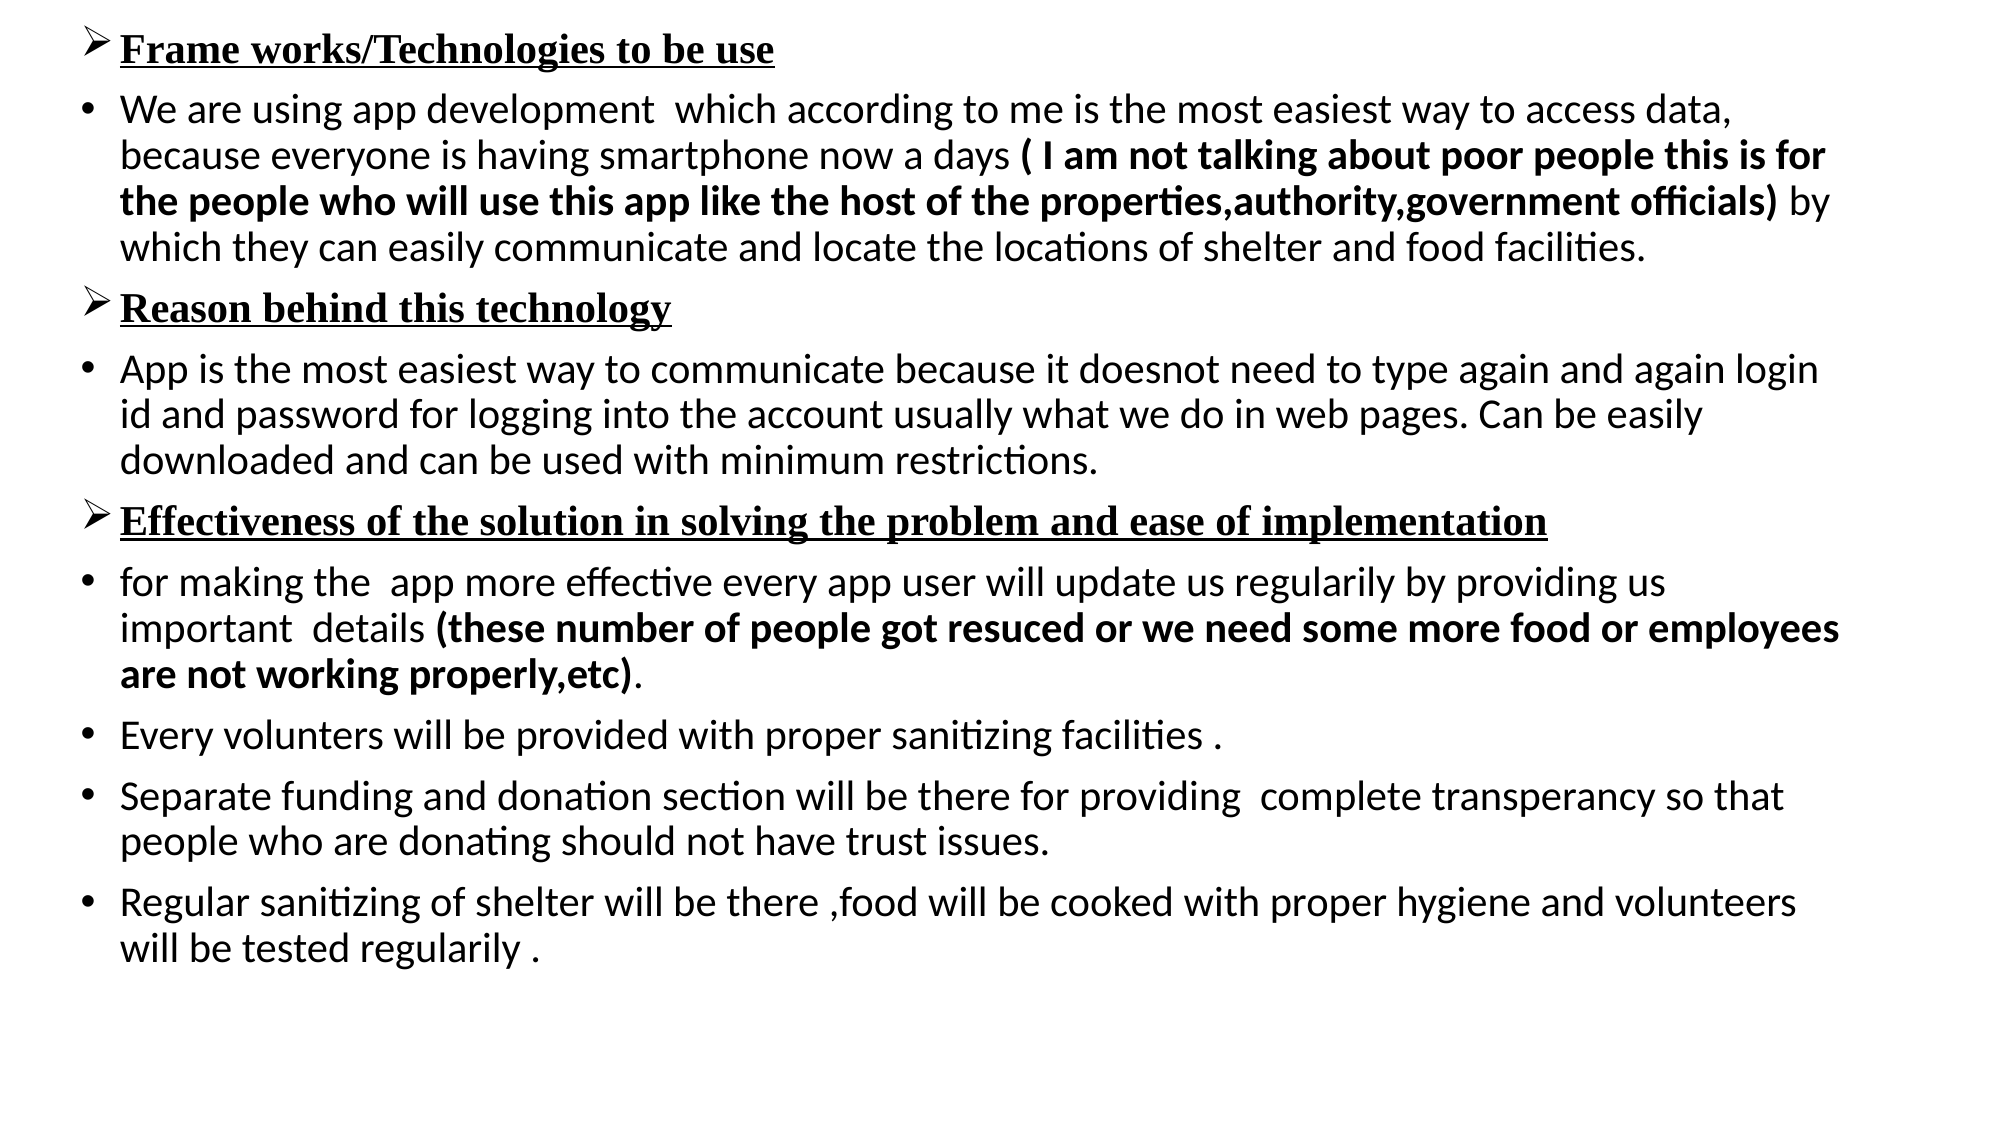

Frame works/Technologies to be use
We are using app development  which according to me is the most easiest way to access data,  because everyone is having smartphone now a days ( I am not talking about poor people this is for the people who will use this app like the host of the properties,authority,government officials) by which they can easily communicate and locate the locations of shelter and food facilities.
Reason behind this technology
App is the most easiest way to communicate because it doesnot need to type again and again login id and password for logging into the account usually what we do in web pages. Can be easily downloaded and can be used with minimum restrictions.
Effectiveness of the solution in solving the problem and ease of implementation
for making the  app more effective every app user will update us regularily by providing us important  details (these number of people got resuced or we need some more food or employees are not working properly,etc).
Every volunters will be provided with proper sanitizing facilities .
Separate funding and donation section will be there for providing  complete transperancy so that people who are donating should not have trust issues.
Regular sanitizing of shelter will be there ,food will be cooked with proper hygiene and volunteers will be tested regularily .